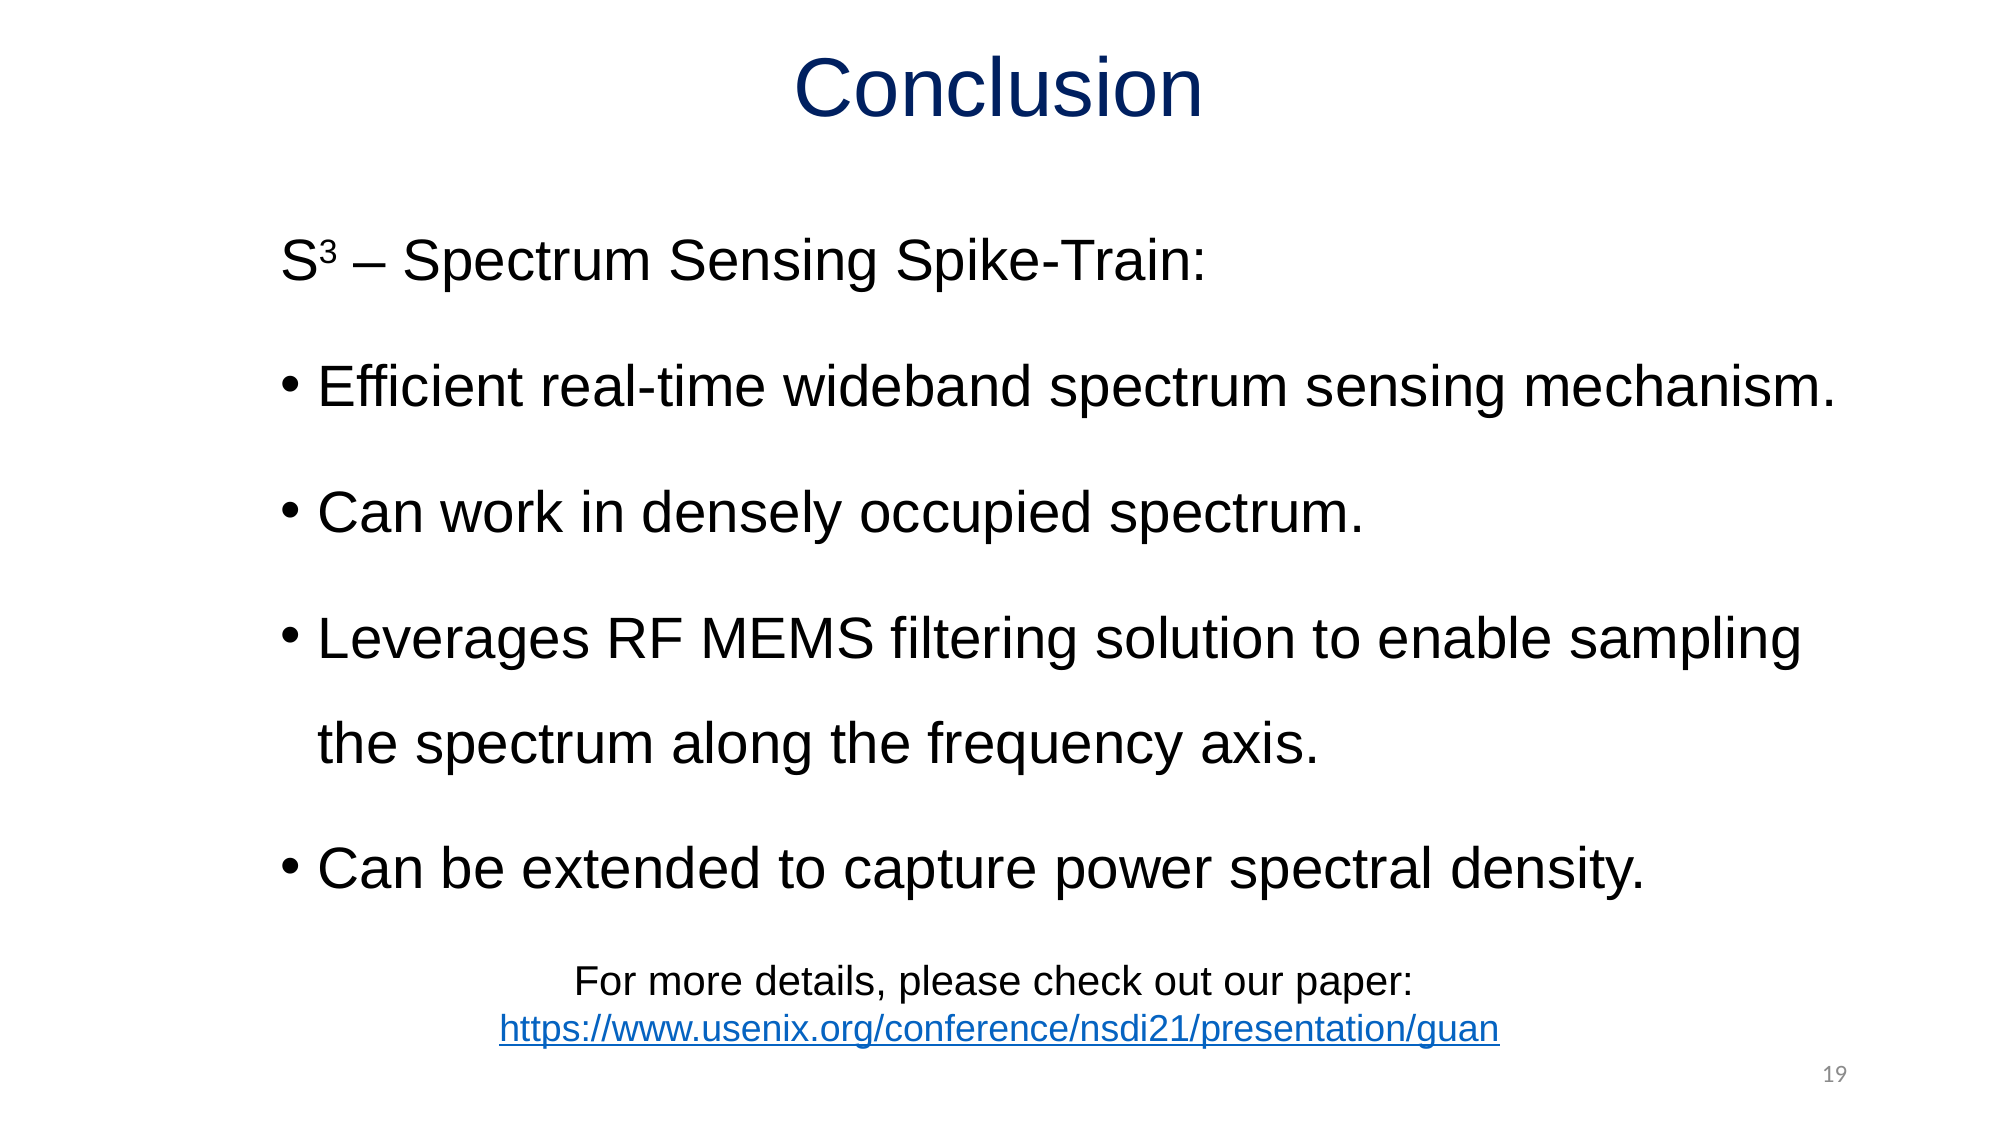

Conclusion
S3 – Spectrum Sensing Spike-Train:
Efficient real-time wideband spectrum sensing mechanism.
Can work in densely occupied spectrum.
Leverages RF MEMS filtering solution to enable sampling the spectrum along the frequency axis.
Can be extended to capture power spectral density.
For more details, please check out our paper:
https://www.usenix.org/conference/nsdi21/presentation/guan
19